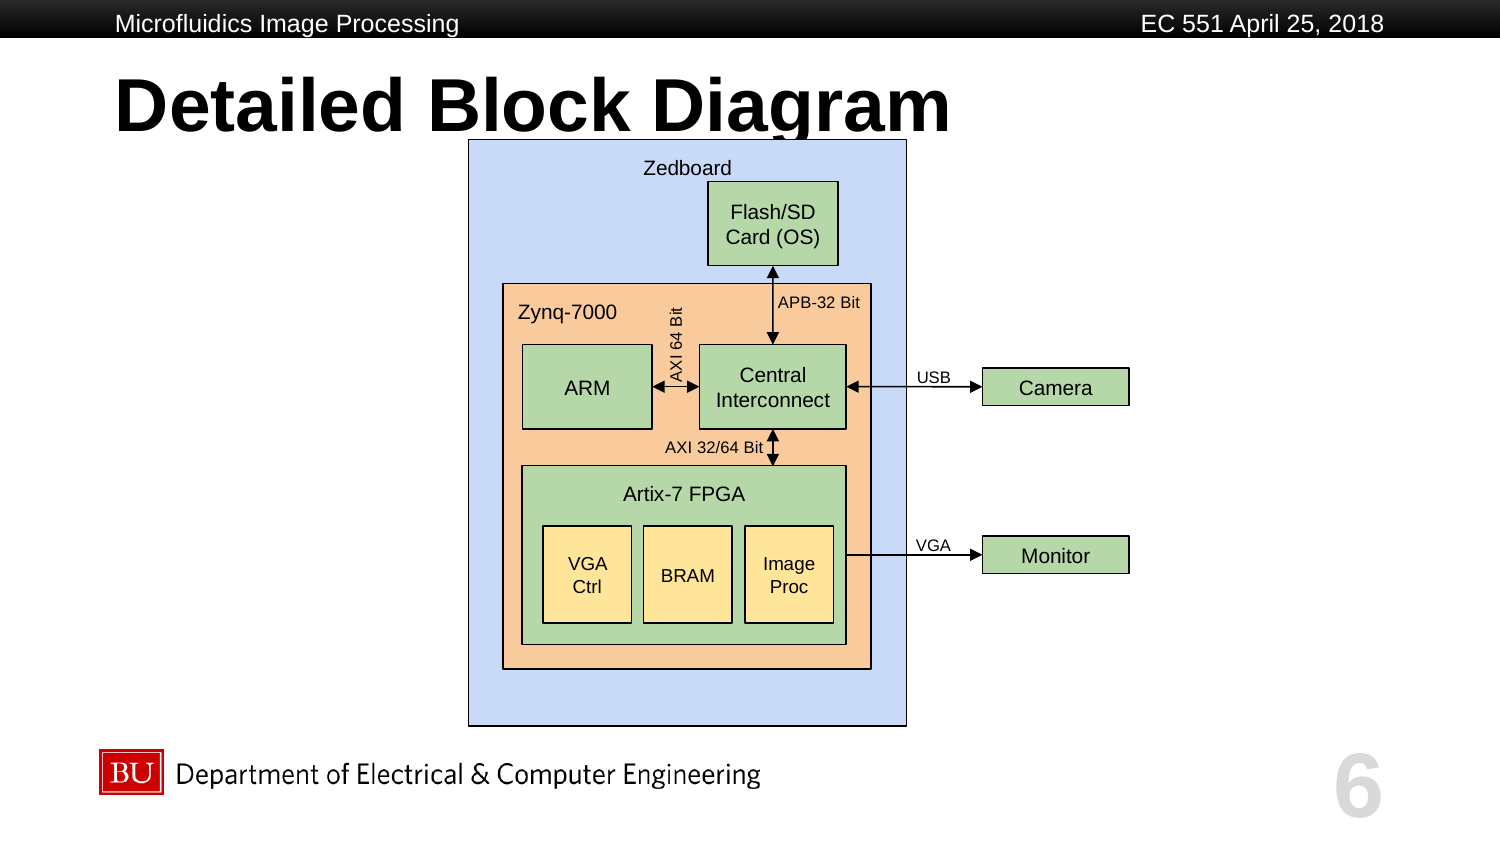

Microfluidics Image Processing

 EC 551 April 25, 2018
# Detailed Block Diagram
Zedboard
Flash/SD Card (OS)
APB-32 Bit
Zynq-7000
AXI 64 Bit
ARM
Central
Interconnect
USB
Camera
AXI 32/64 Bit
Artix-7 FPGA
VGA
VGA Ctrl
BRAM
Image
Proc
Monitor
6